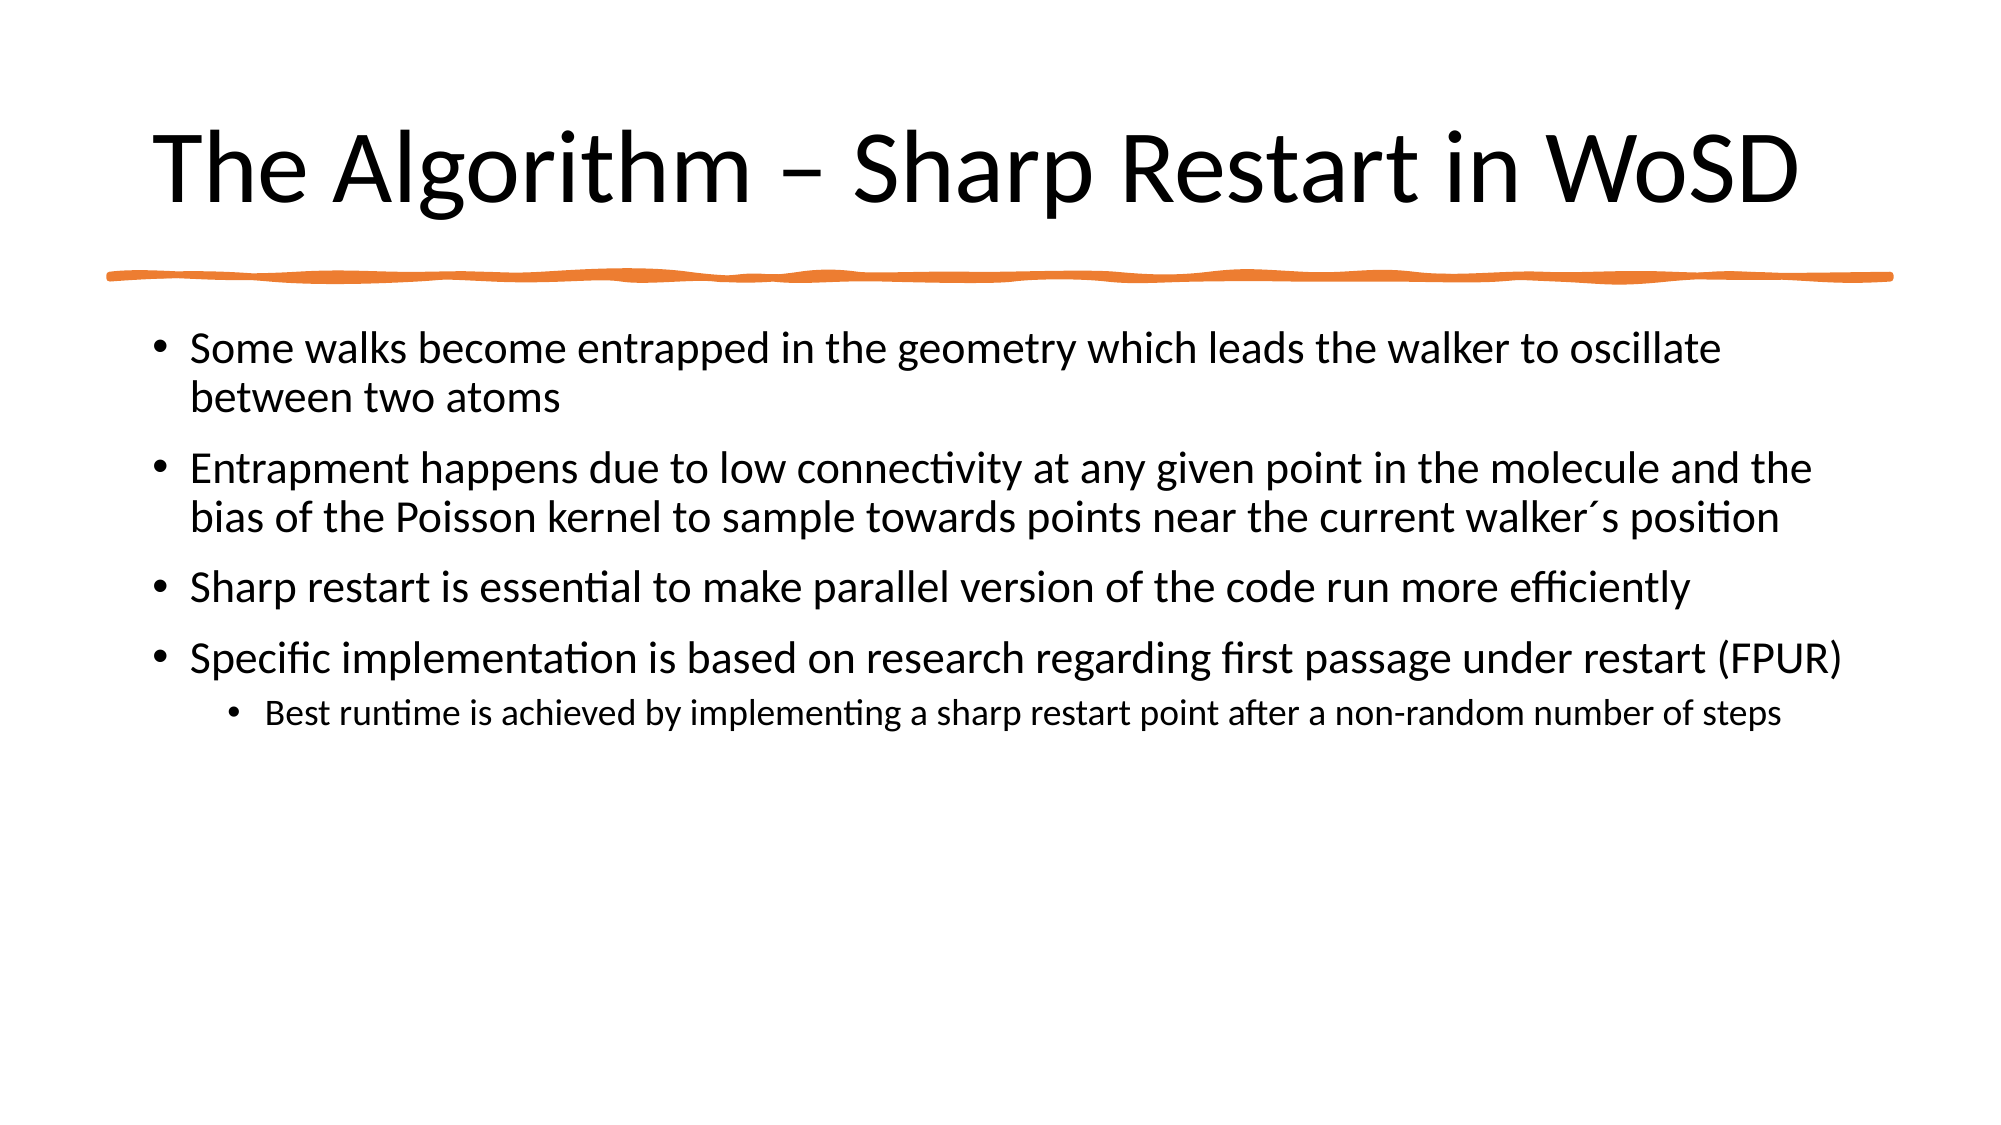

# The Algorithm – Sharp Restart in WoSD

Some walks become entrapped in the geometry which leads the walker to oscillate between two atoms
Entrapment happens due to low connectivity at any given point in the molecule and the bias of the Poisson kernel to sample towards points near the current walker´s position
Sharp restart is essential to make parallel version of the code run more efficiently
Specific implementation is based on research regarding first passage under restart (FPUR)
Best runtime is achieved by implementing a sharp restart point after a non-random number of steps